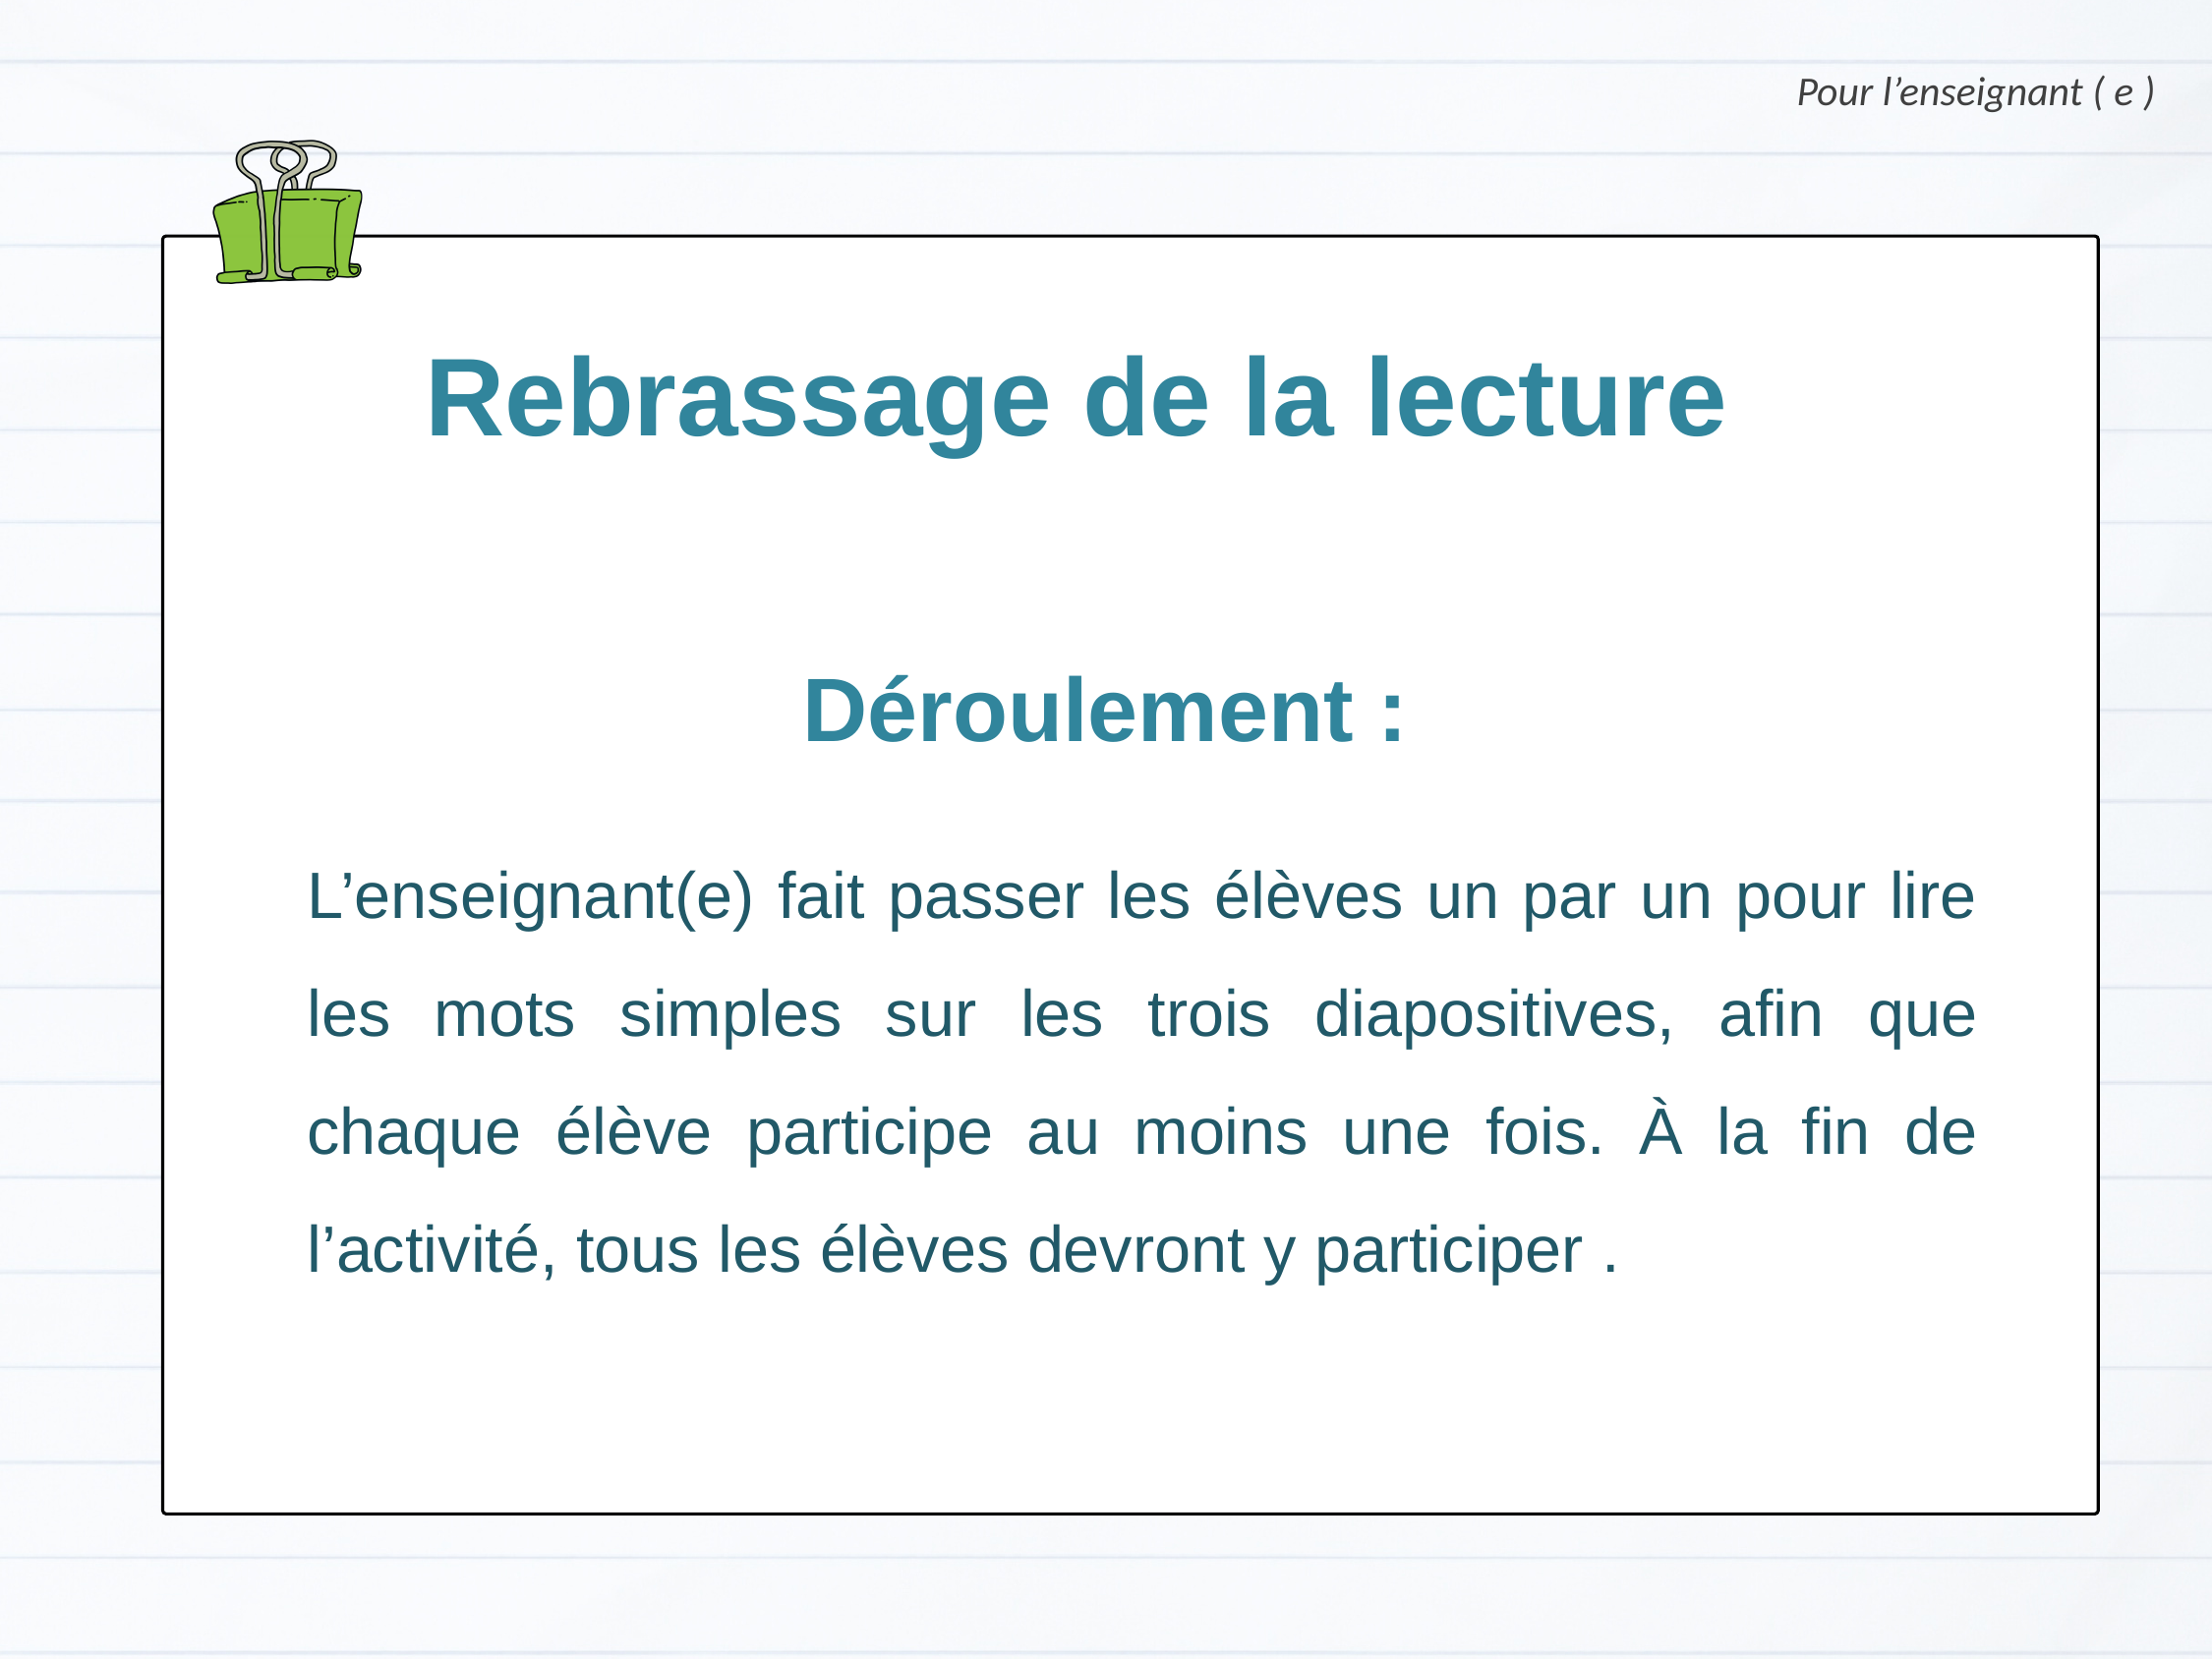

Pour l’enseignant ( e )

Rebrassage de la lecture

Déroulement :

L’enseignant(e) fait passer les élèves un par un pour lire les mots simples sur les trois diapositives, afin que chaque élève participe au moins une fois. À la fin de l’activité, tous les élèves devront y participer .

Version provisoire pour la formation des enseignants